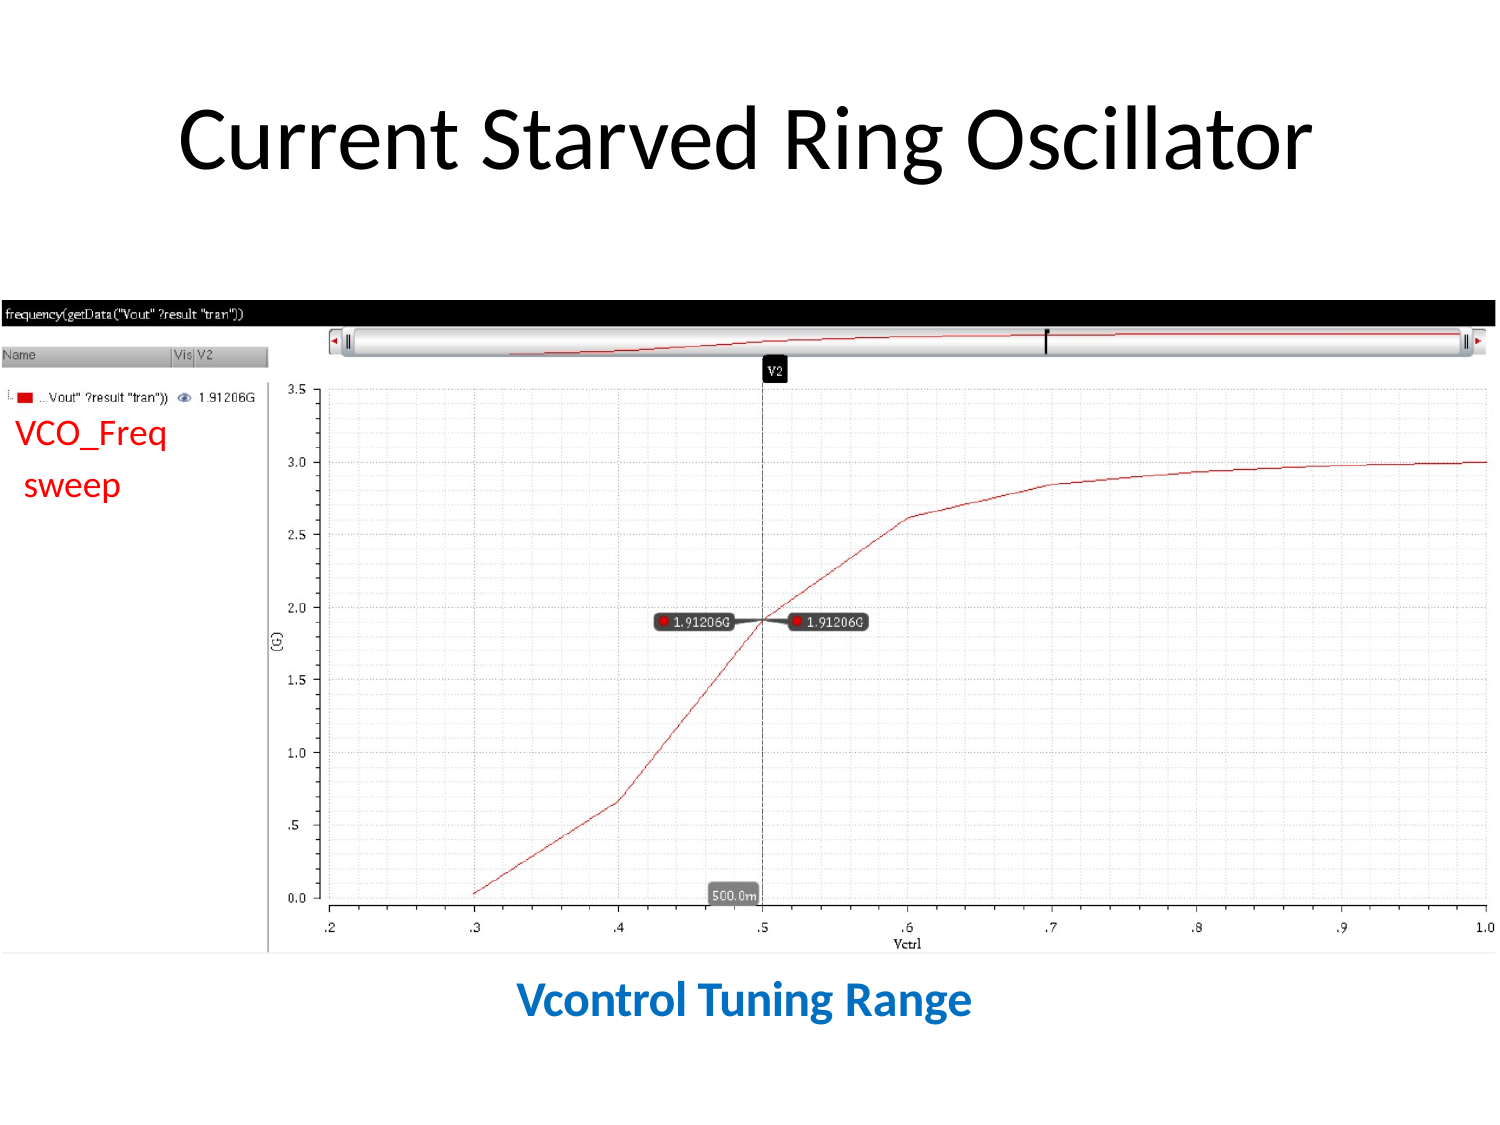

# Current Starved Ring Oscillator

VCO_Freq  sweep
Vcontrol Tuning Range